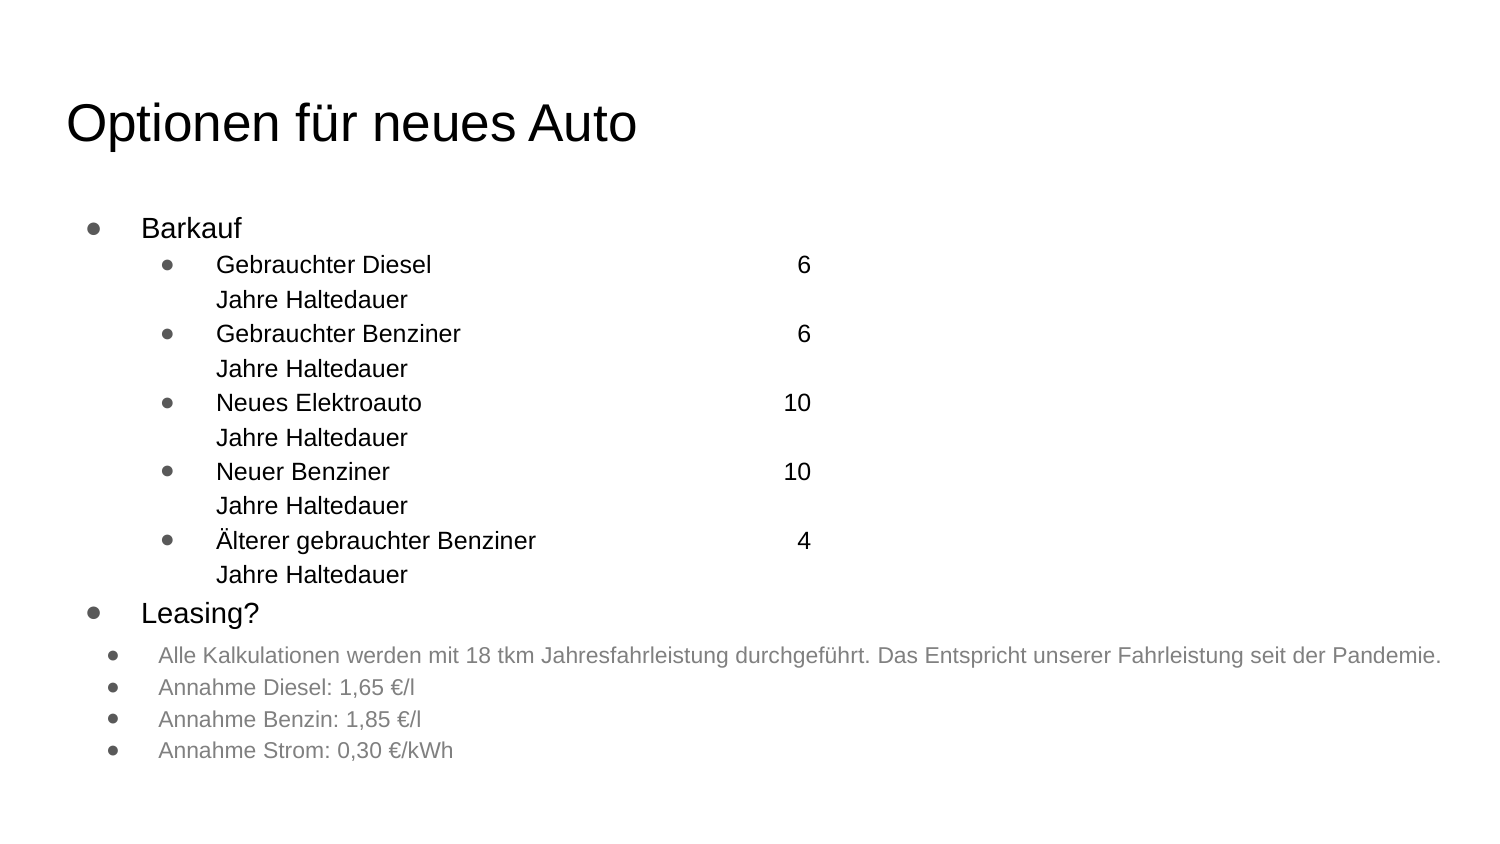

# Optionen für neues Auto
Barkauf
Gebrauchter Diesel 	6 	Jahre Haltedauer
Gebrauchter Benziner 	6 	Jahre Haltedauer
Neues Elektroauto 	10 	Jahre Haltedauer
Neuer Benziner 	10 	Jahre Haltedauer
Älterer gebrauchter Benziner 	4 	Jahre Haltedauer
Leasing?
Alle Kalkulationen werden mit 18 tkm Jahresfahrleistung durchgeführt. Das Entspricht unserer Fahrleistung seit der Pandemie.
Annahme Diesel: 1,65 €/l
Annahme Benzin: 1,85 €/l
Annahme Strom: 0,30 €/kWh